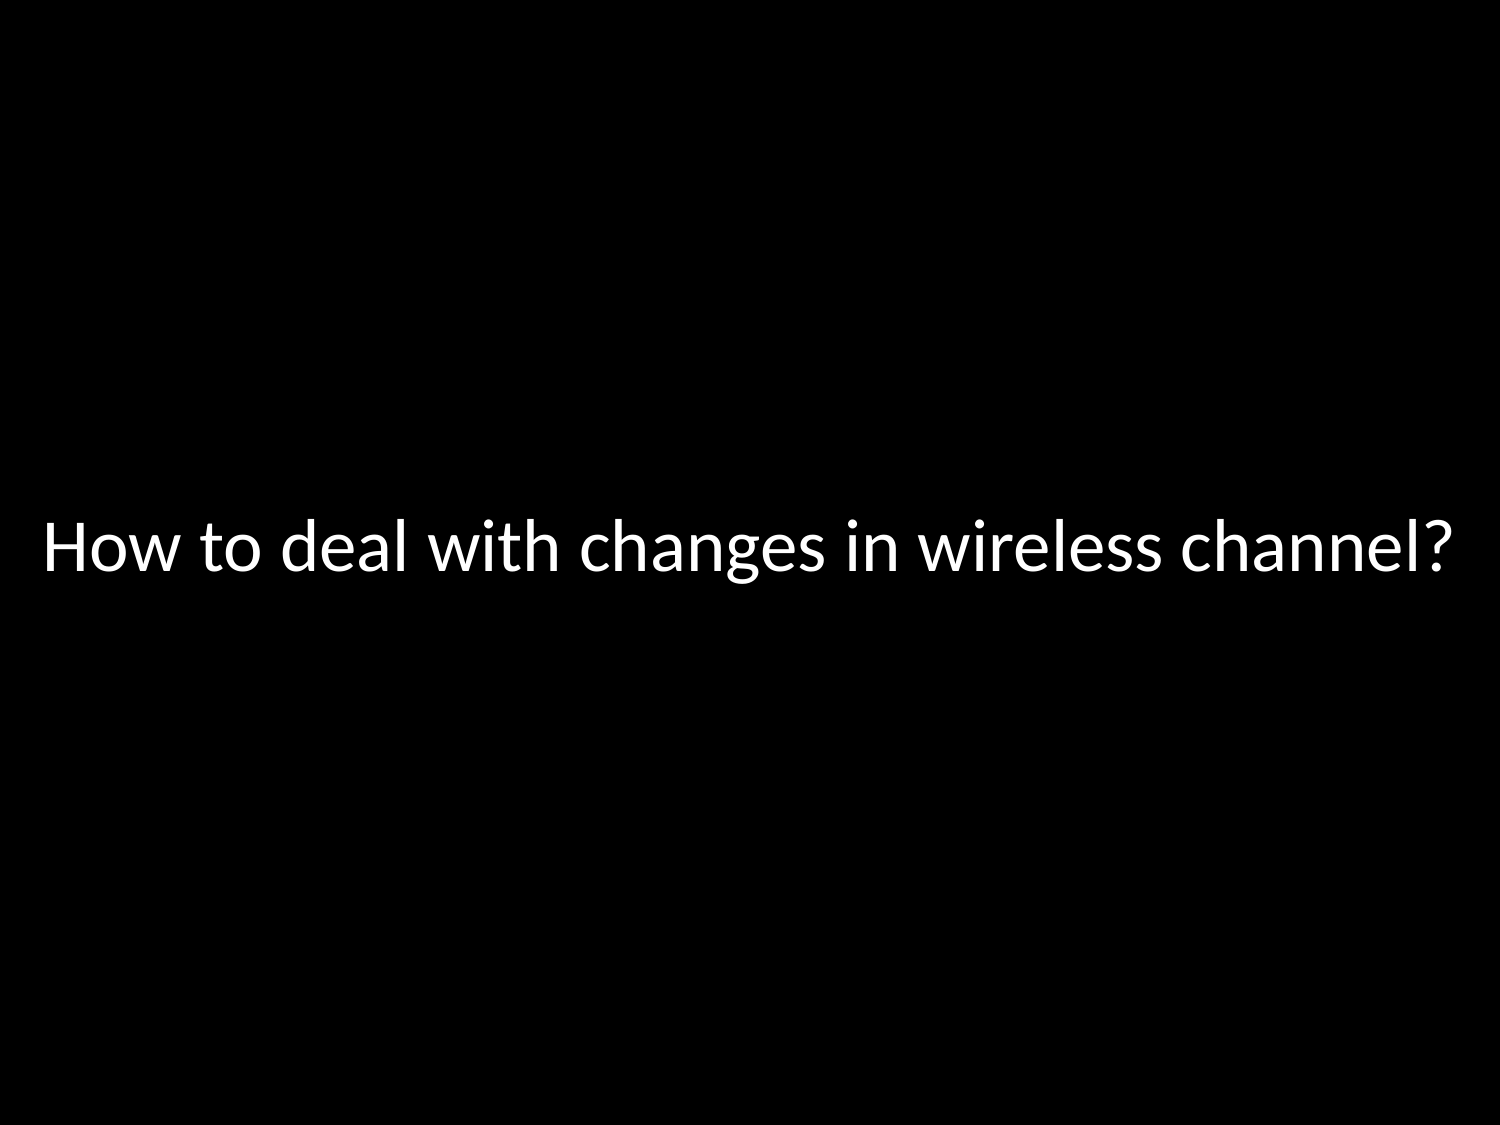

How to deal with changes in wireless channel?